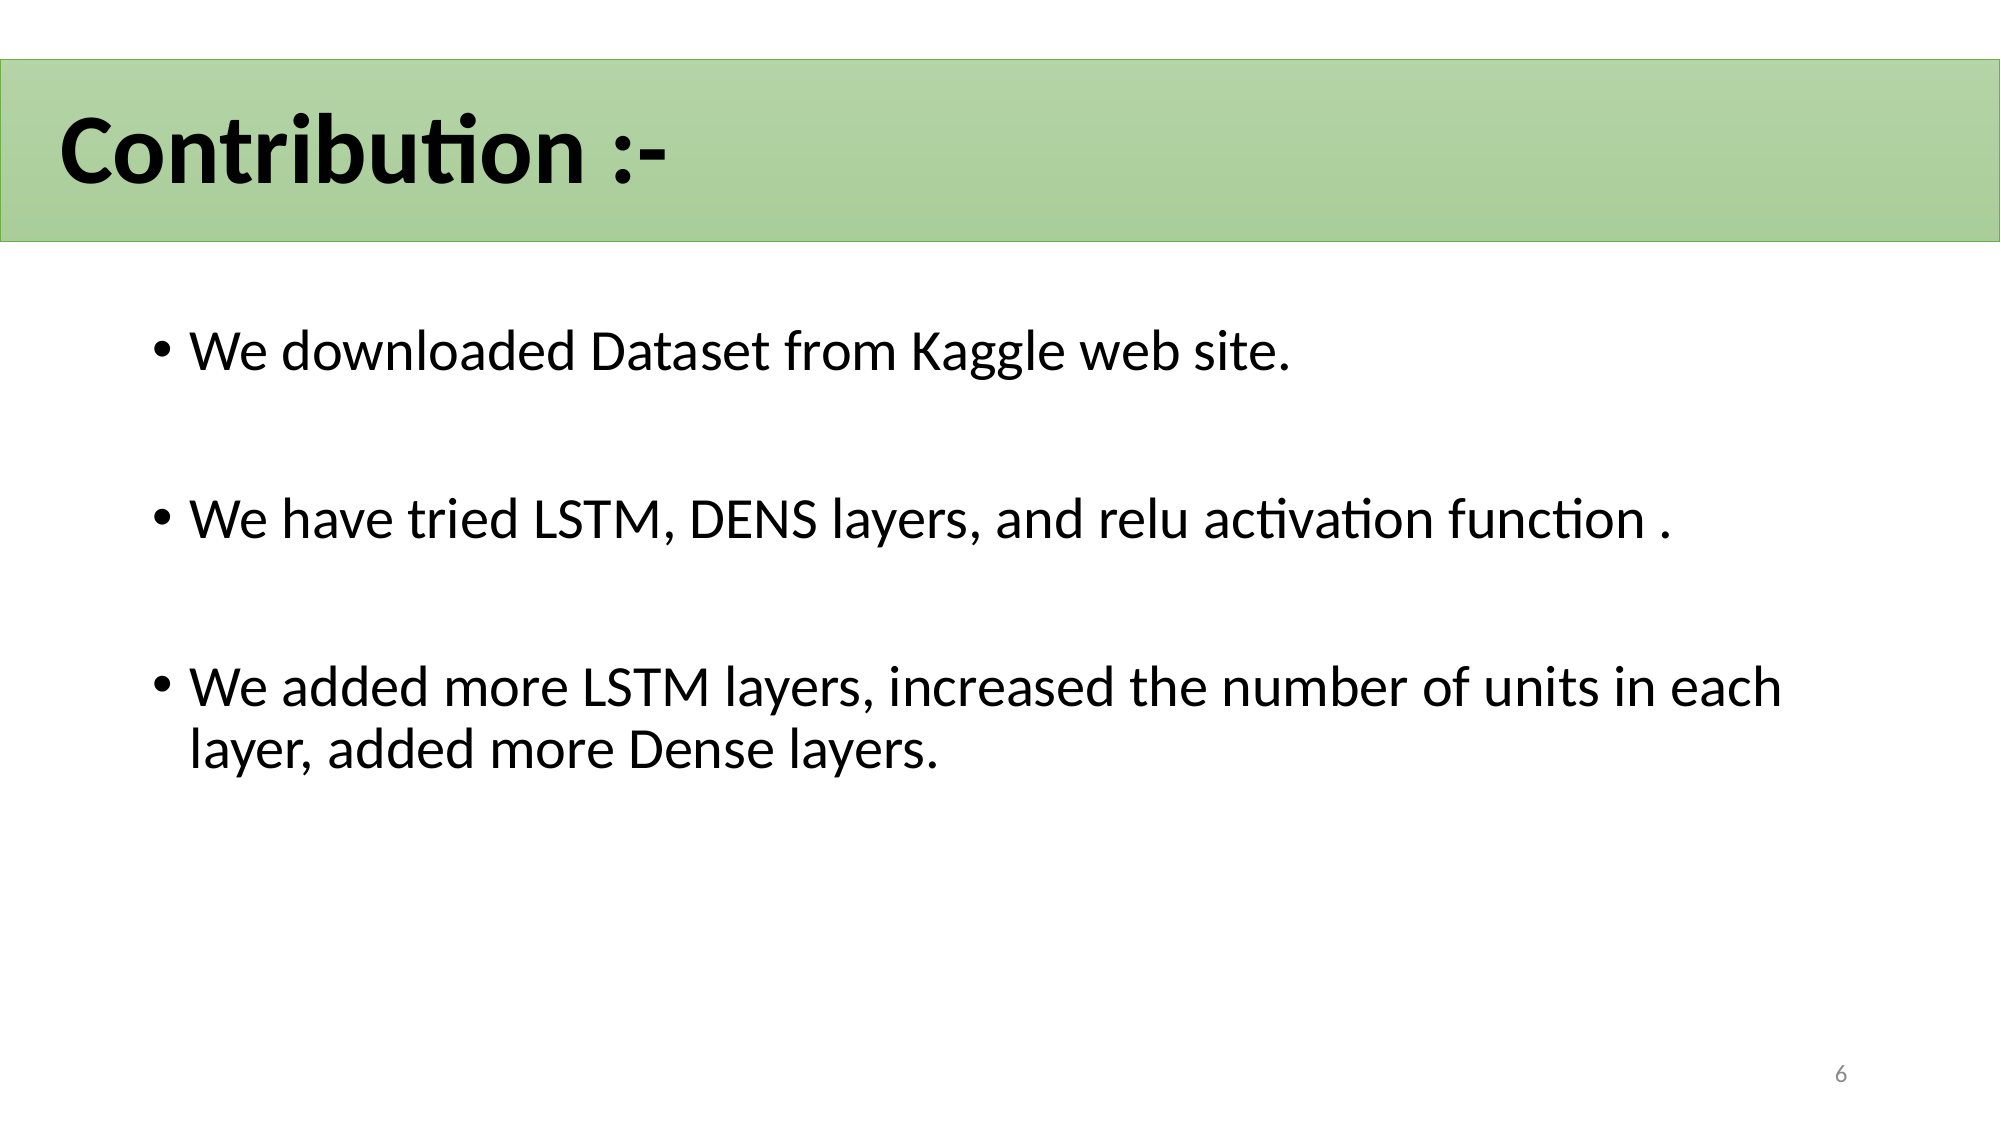

# Contribution :-
We downloaded Dataset from Kaggle web site.

We have tried LSTM, DENS layers, and relu activation function .

We added more LSTM layers, increased the number of units in each layer, added more Dense layers.
6